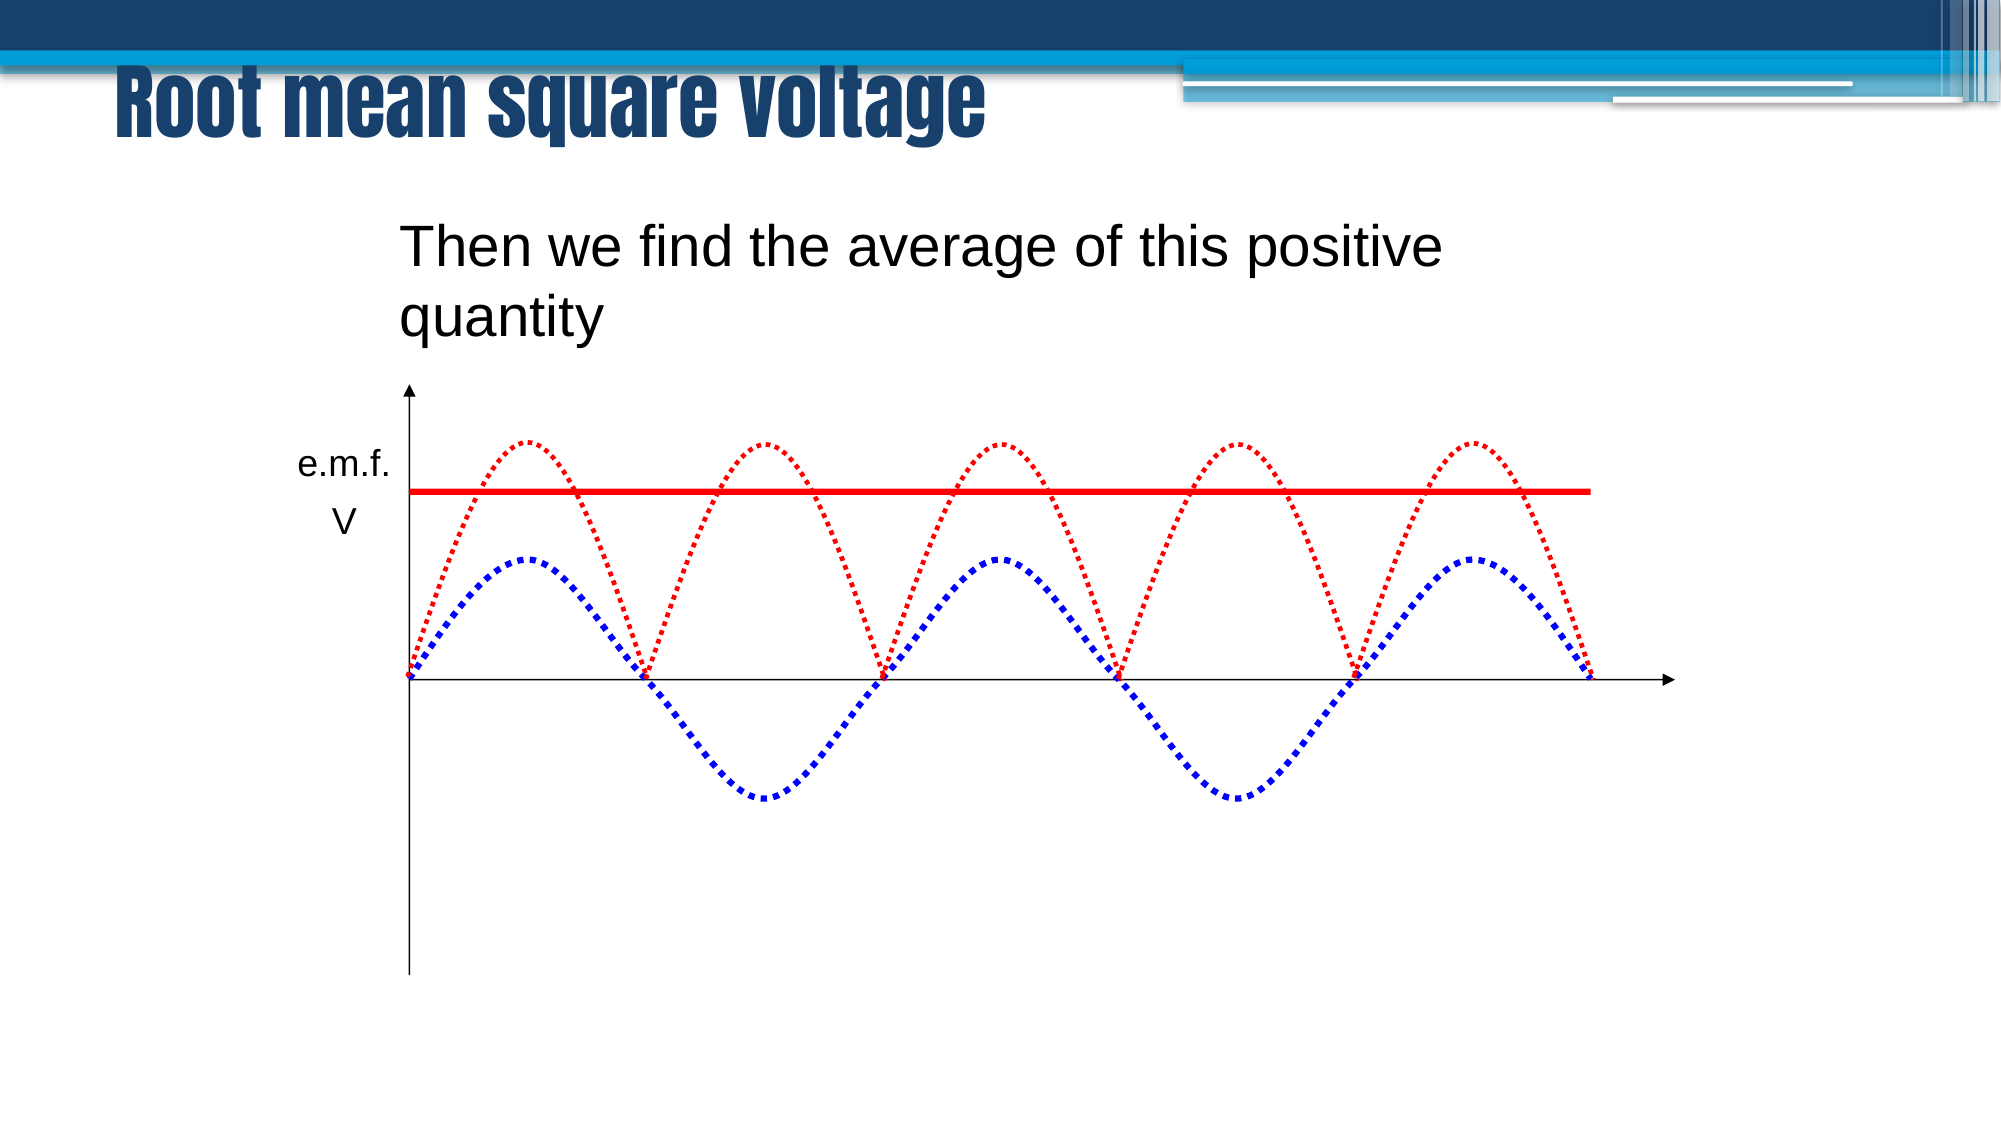

Root mean square voltage
	Then we find the average of this positive quantity

e.m.f.
V